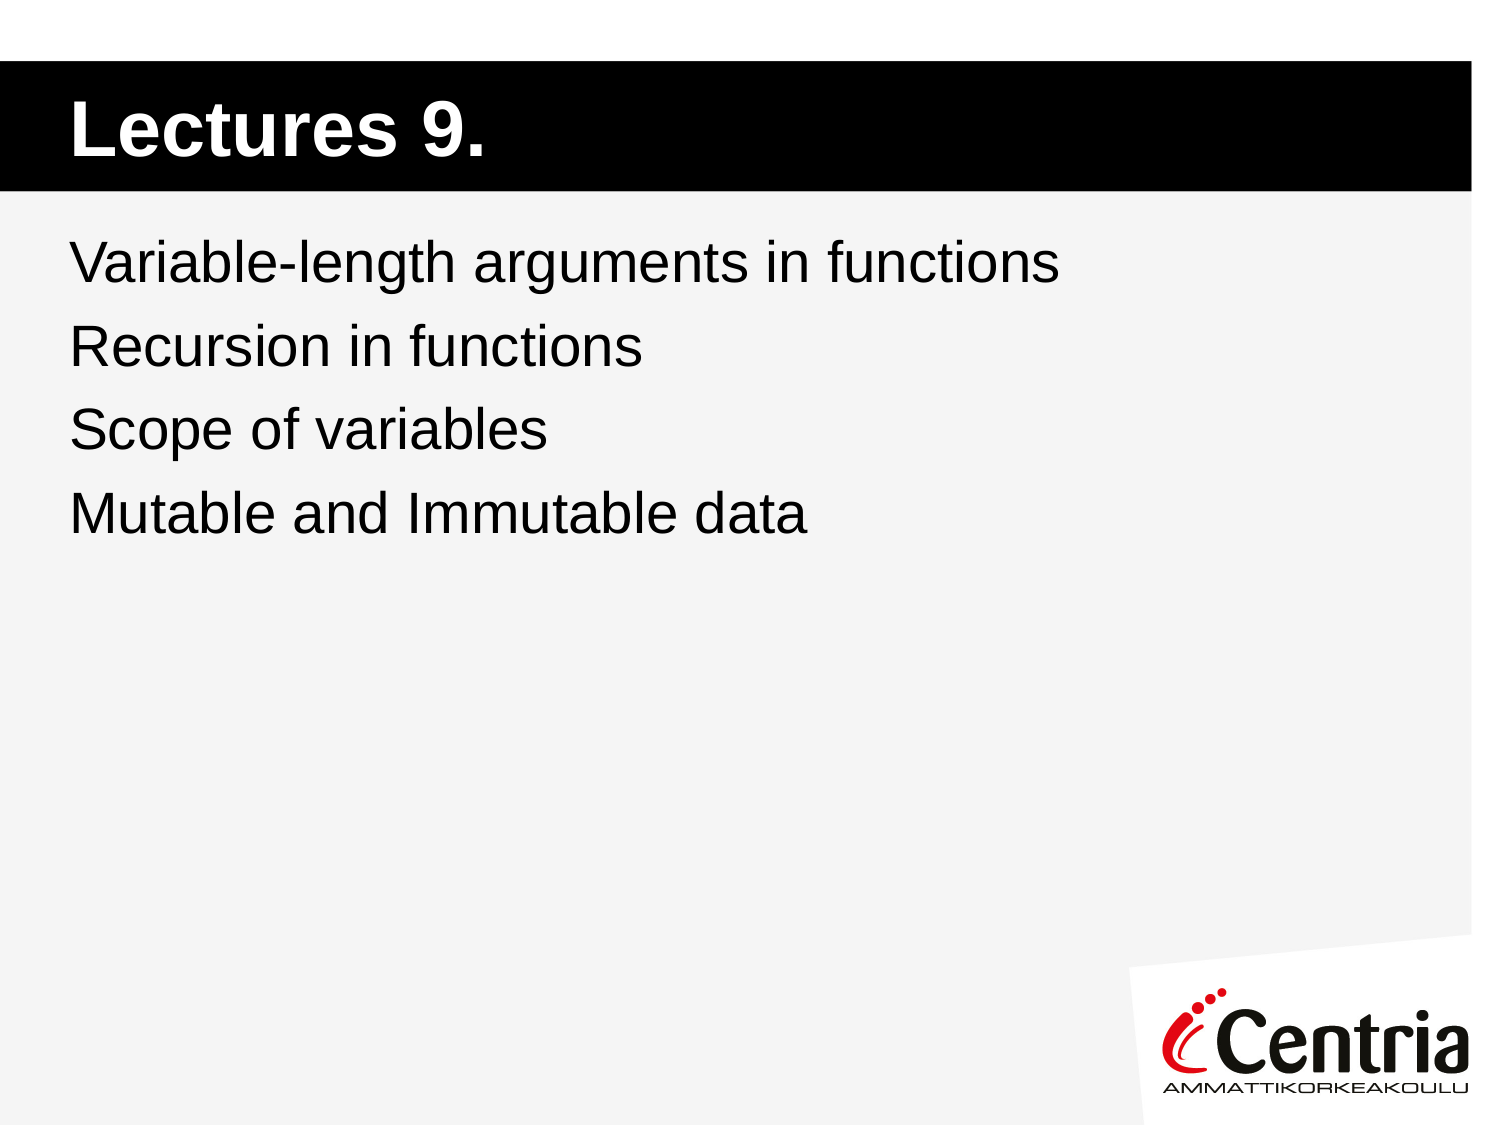

# Lectures 9.
Variable-length arguments in functions
Recursion in functions
Scope of variables
Mutable and Immutable data